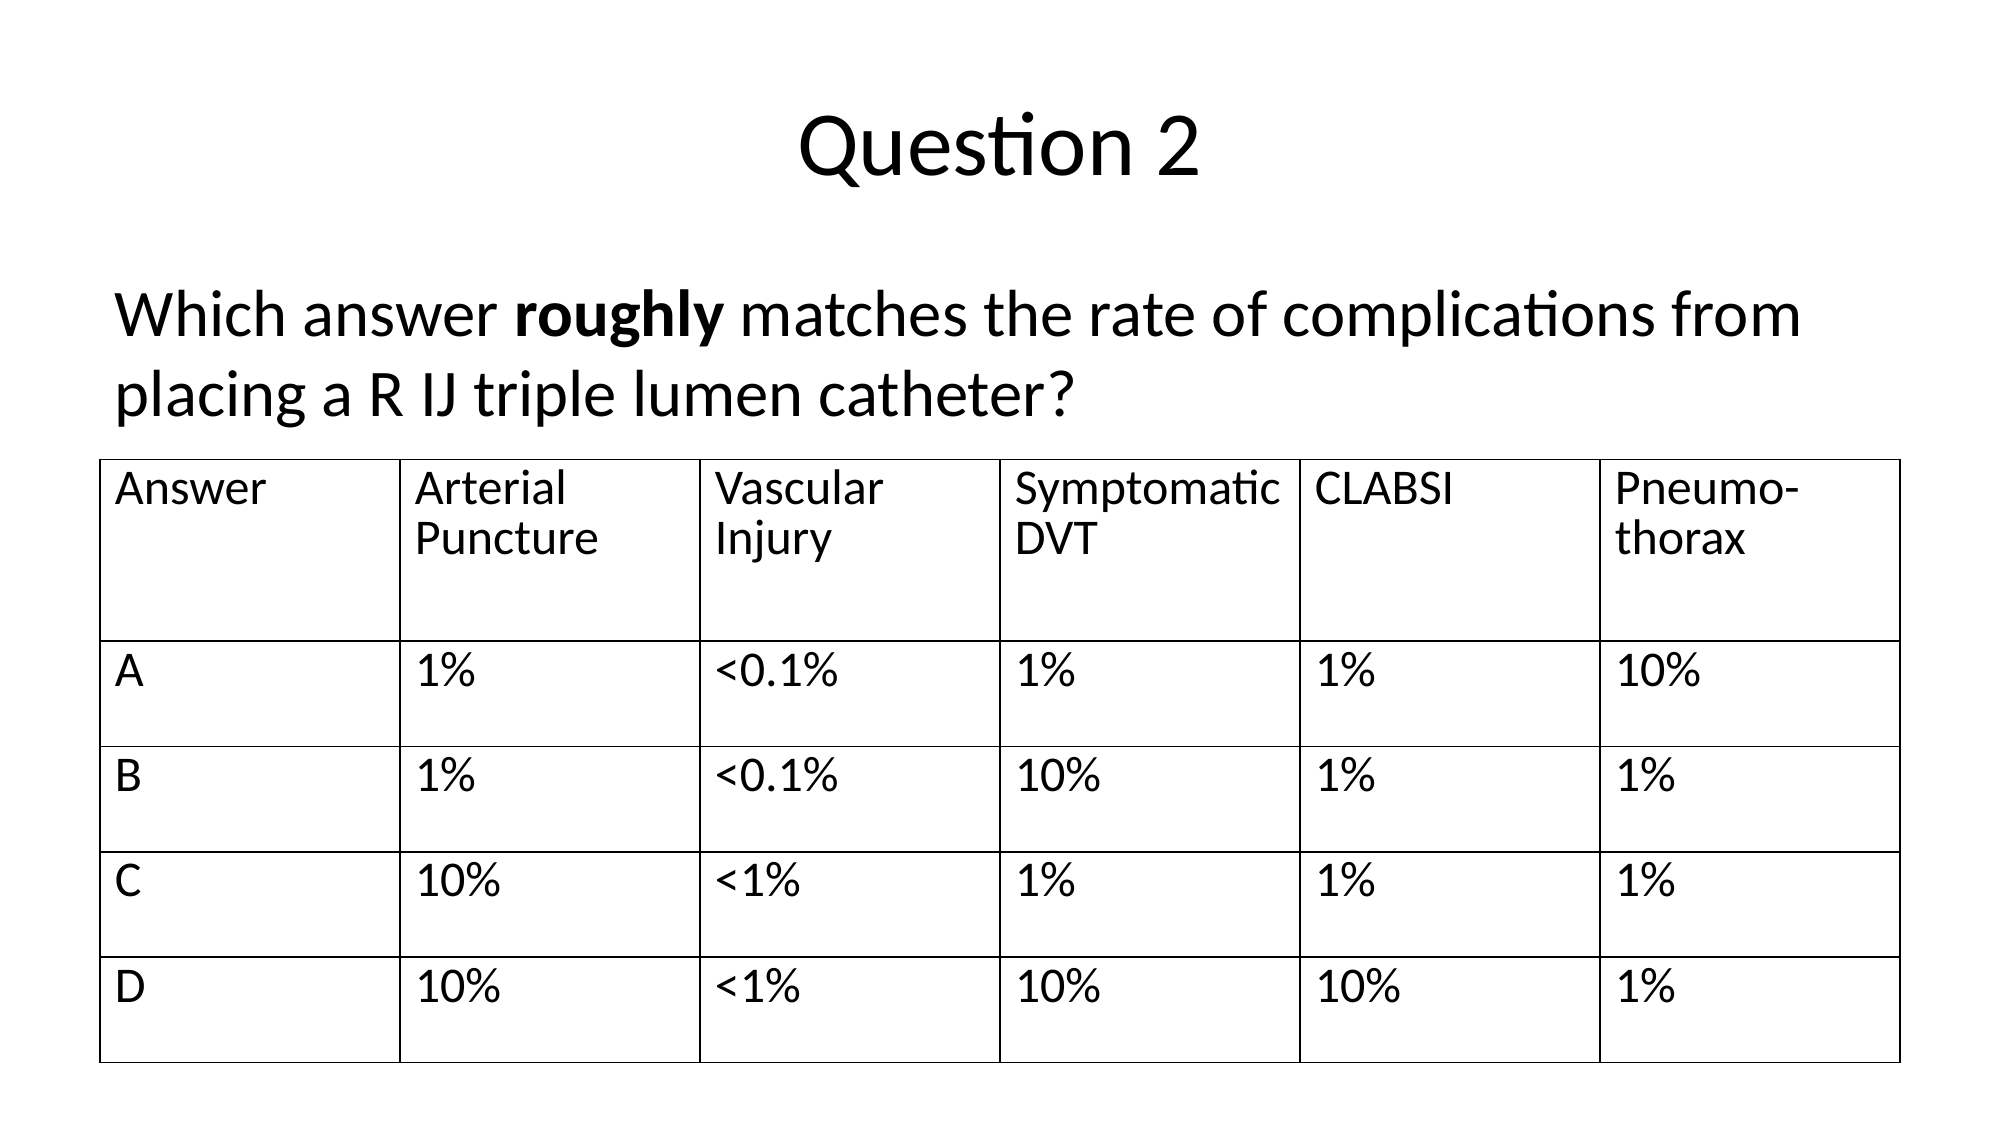

# Question 2
Which answer roughly matches the rate of complications from placing a R IJ triple lumen catheter?
| Answer | Arterial Puncture | Vascular Injury | Symptomatic DVT | CLABSI | Pneumo-thorax |
| --- | --- | --- | --- | --- | --- |
| A | 1% | <0.1% | 1% | 1% | 10% |
| B | 1% | <0.1% | 10% | 1% | 1% |
| C | 10% | <1% | 1% | 1% | 1% |
| D | 10% | <1% | 10% | 10% | 1% |